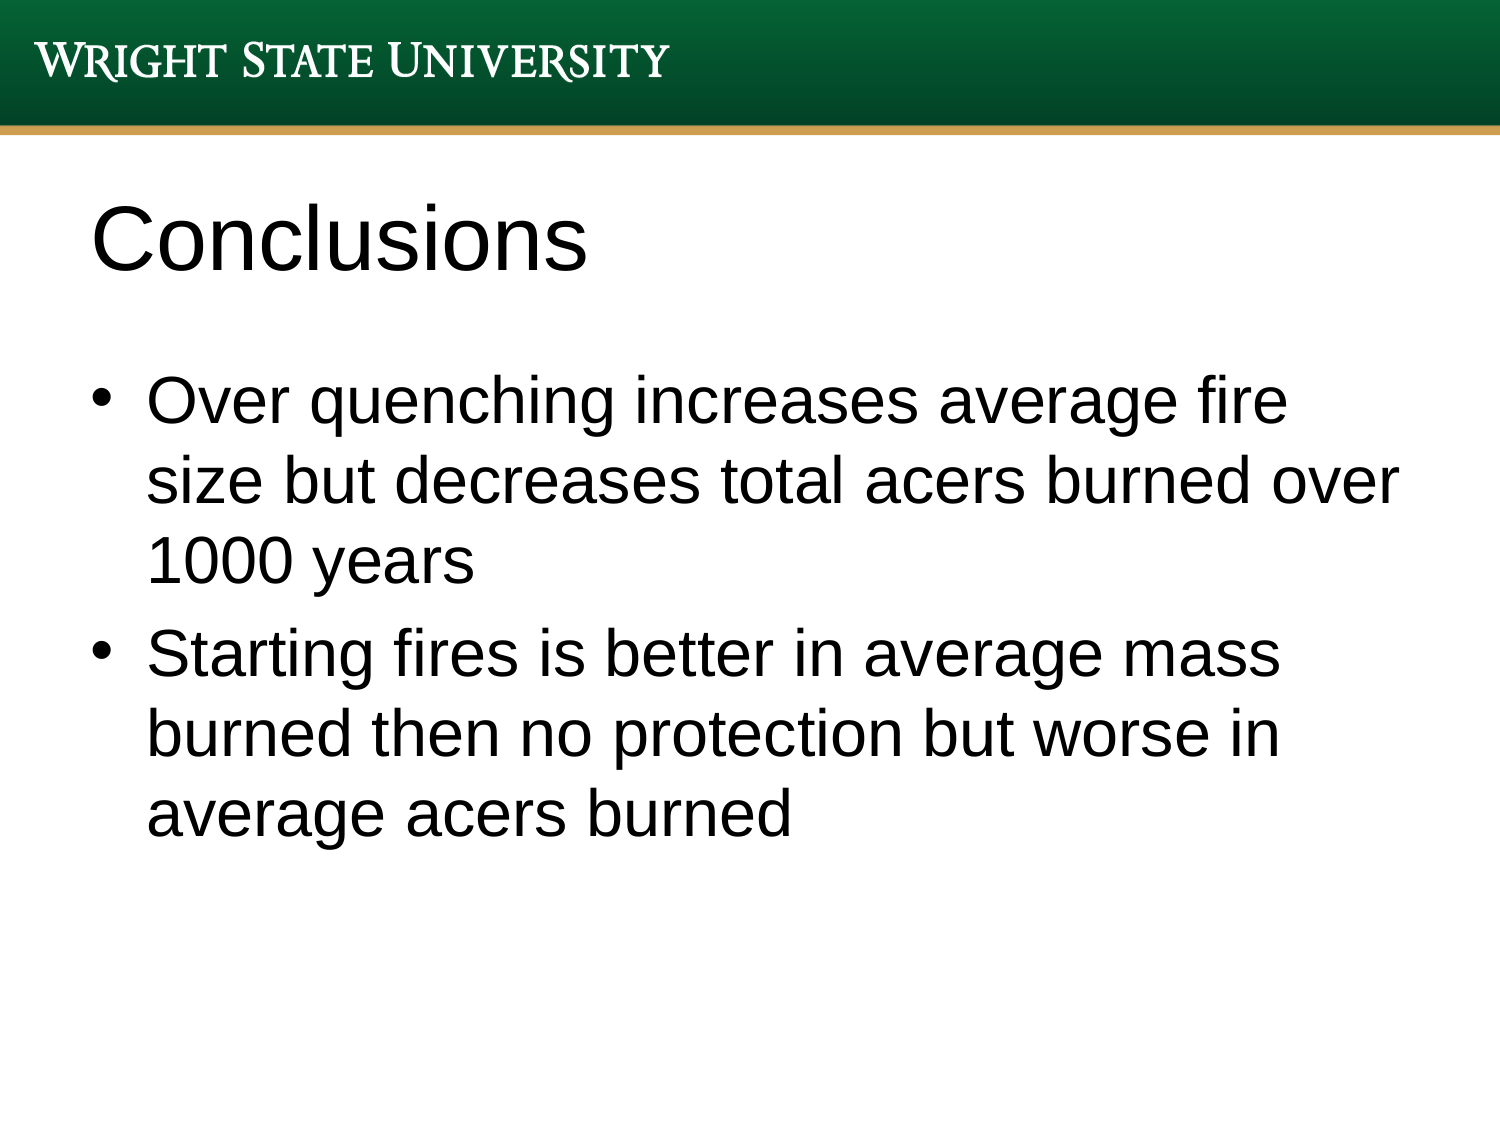

# Conclusions
Over quenching increases average fire size but decreases total acers burned over 1000 years
Starting fires is better in average mass burned then no protection but worse in average acers burned